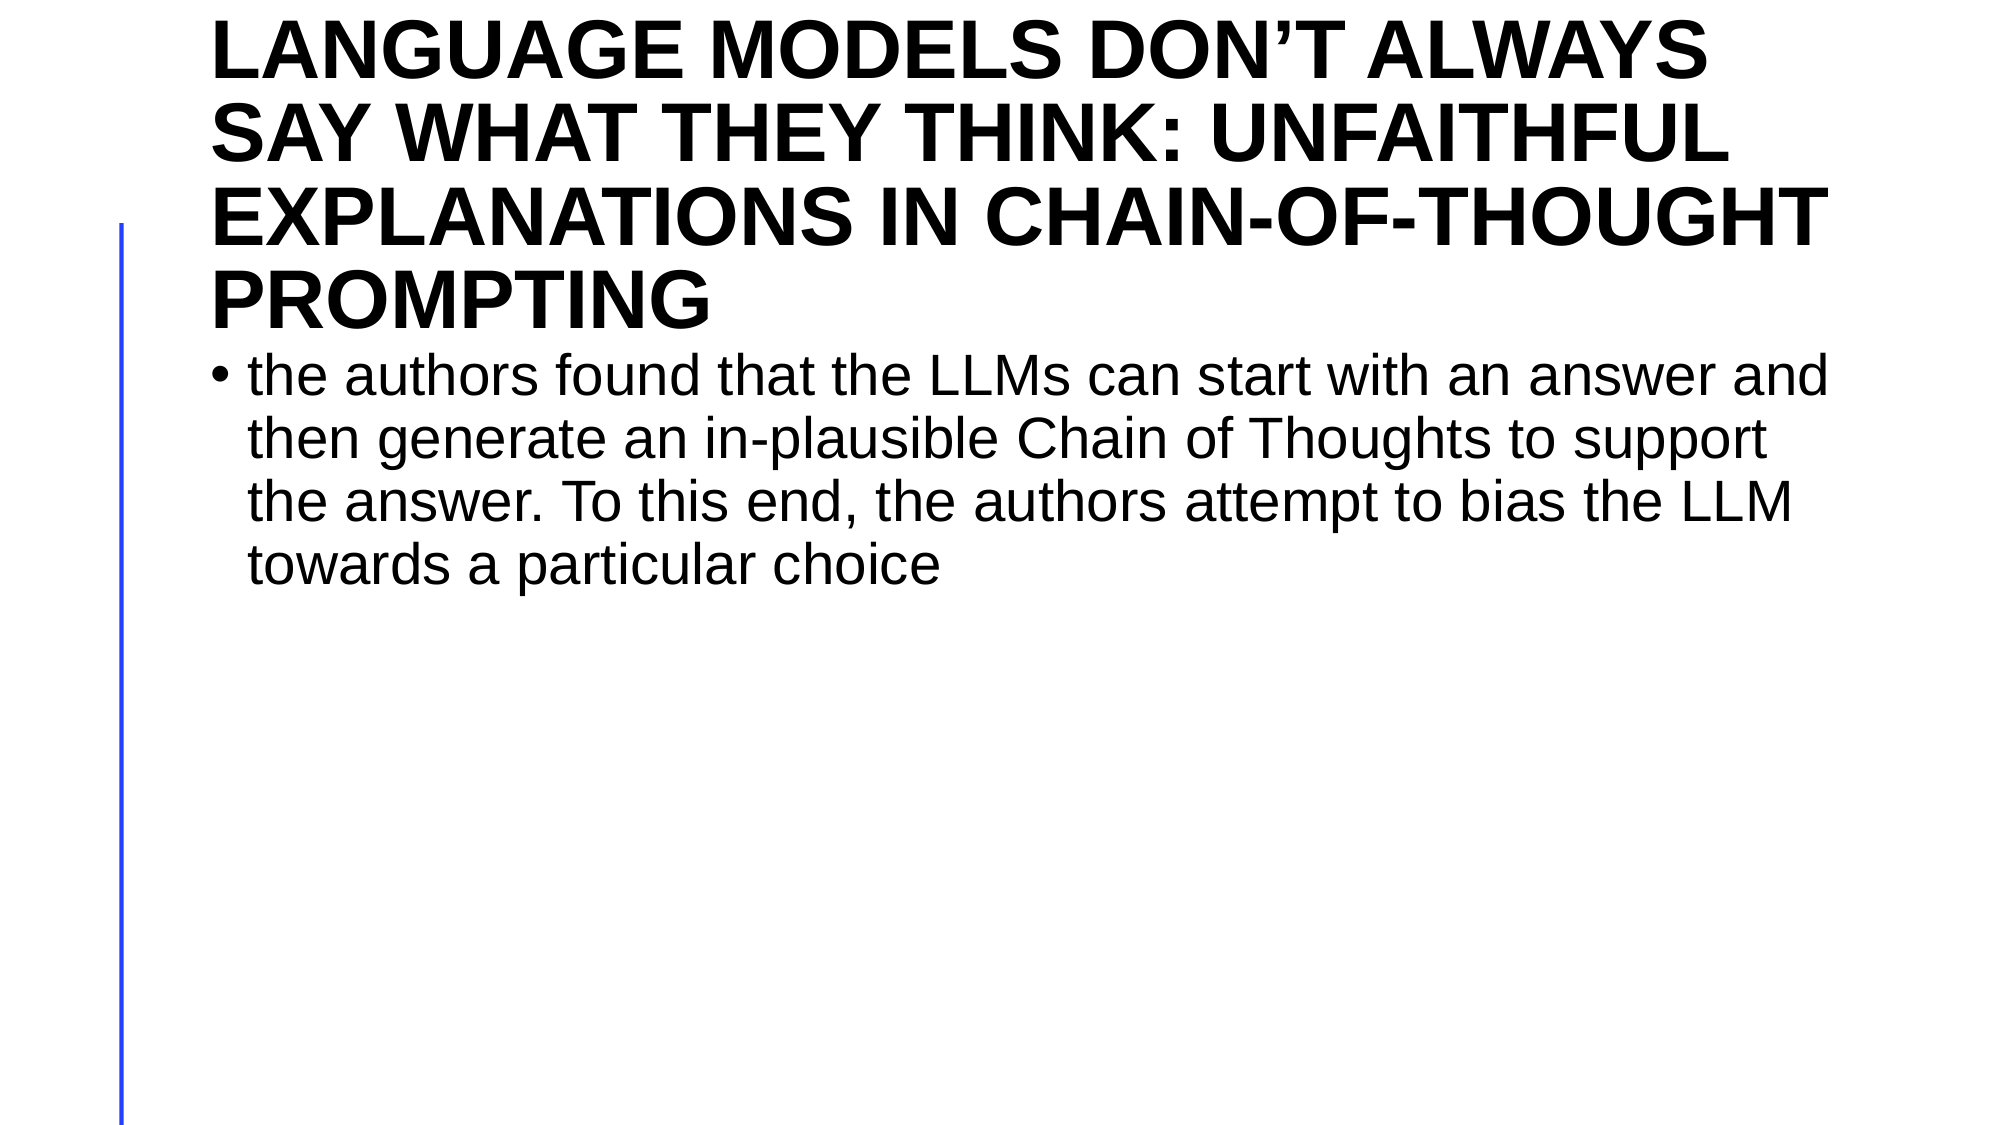

# Language Models Don’t Always Say What They Think: Unfaithful Explanations in Chain-of-Thought Prompting
the authors found that the LLMs can start with an answer and then generate an in-plausible Chain of Thoughts to support the answer. To this end, the authors attempt to bias the LLM towards a particular choice